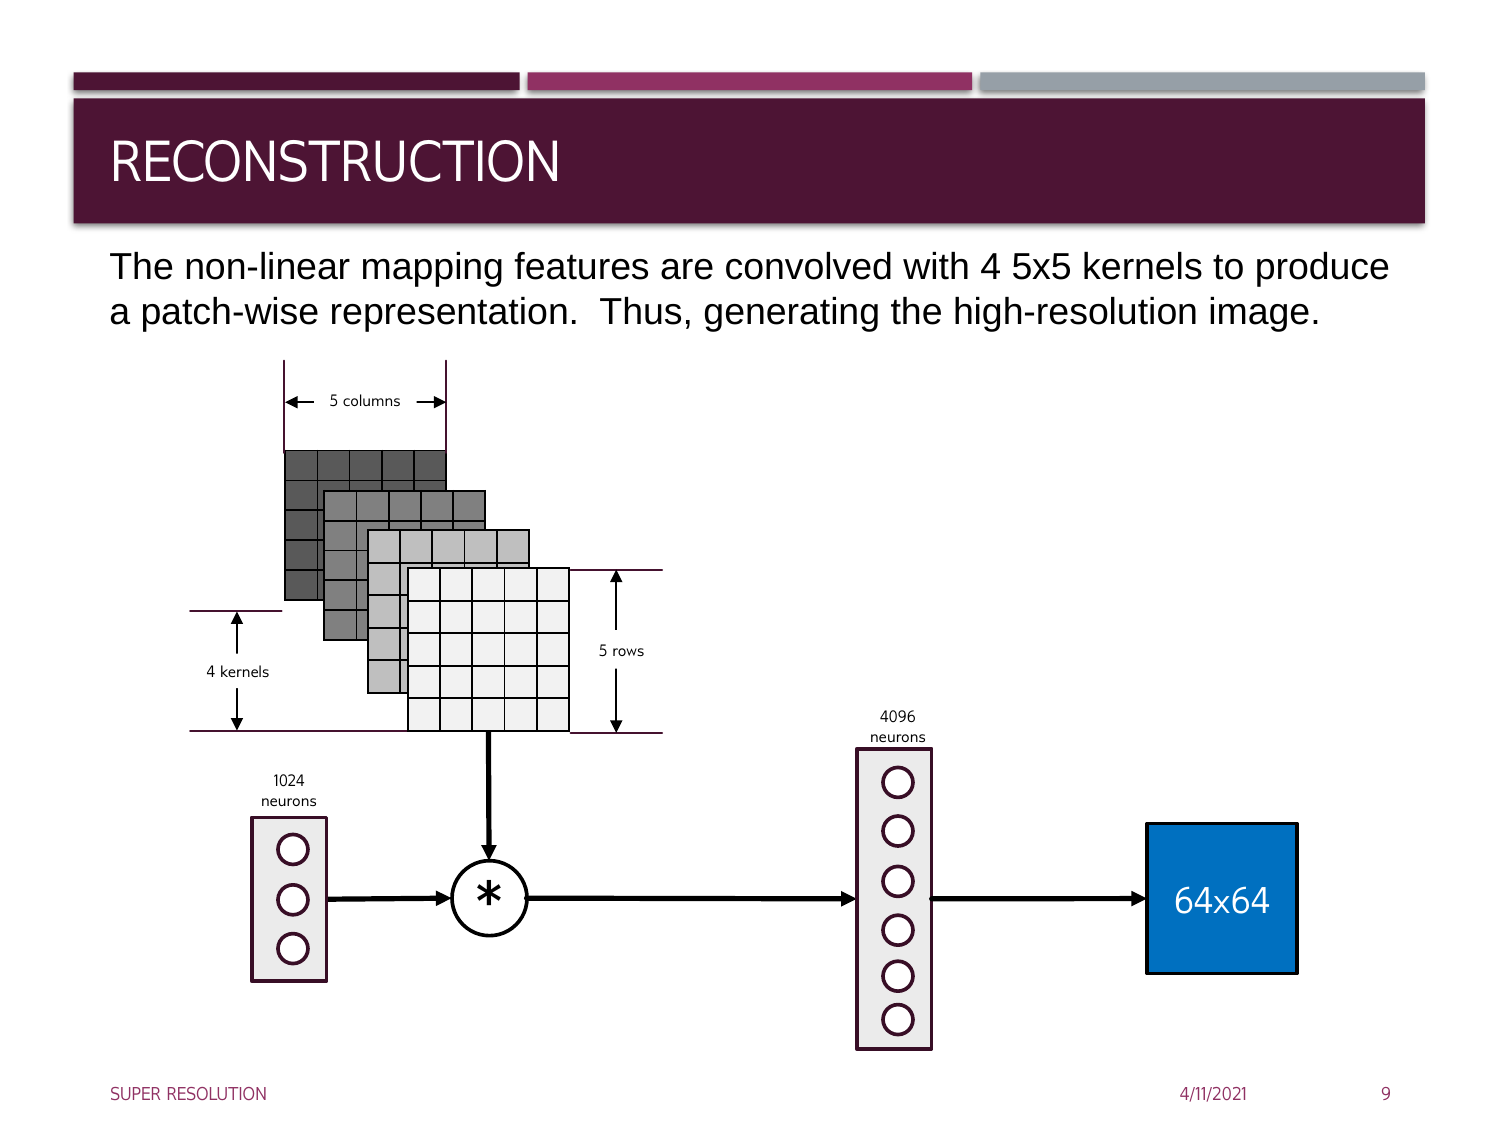

# Reconstruction
The non-linear mapping features are convolved with 4 5x5 kernels to produce a patch-wise representation.  Thus, generating the high-resolution image.
5 columns
|  |  |  |  |  |
| --- | --- | --- | --- | --- |
|  |  |  |  |  |
|  |  |  |  |  |
|  |  |  |  |  |
|  |  |  |  |  |
|  |  |  |  |  |
| --- | --- | --- | --- | --- |
|  |  |  |  |  |
|  |  |  |  |  |
|  |  |  |  |  |
|  |  |  |  |  |
|  |  |  |  |  |
| --- | --- | --- | --- | --- |
|  |  |  |  |  |
|  |  |  |  |  |
|  |  |  |  |  |
|  |  |  |  |  |
|  |  |  |  |  |
| --- | --- | --- | --- | --- |
|  |  |  |  |  |
|  |  |  |  |  |
|  |  |  |  |  |
|  |  |  |  |  |
5 rows
4 kernels
4096 neurons

1024 neurons

64x64

*

Super Resolution
4/11/2021
9